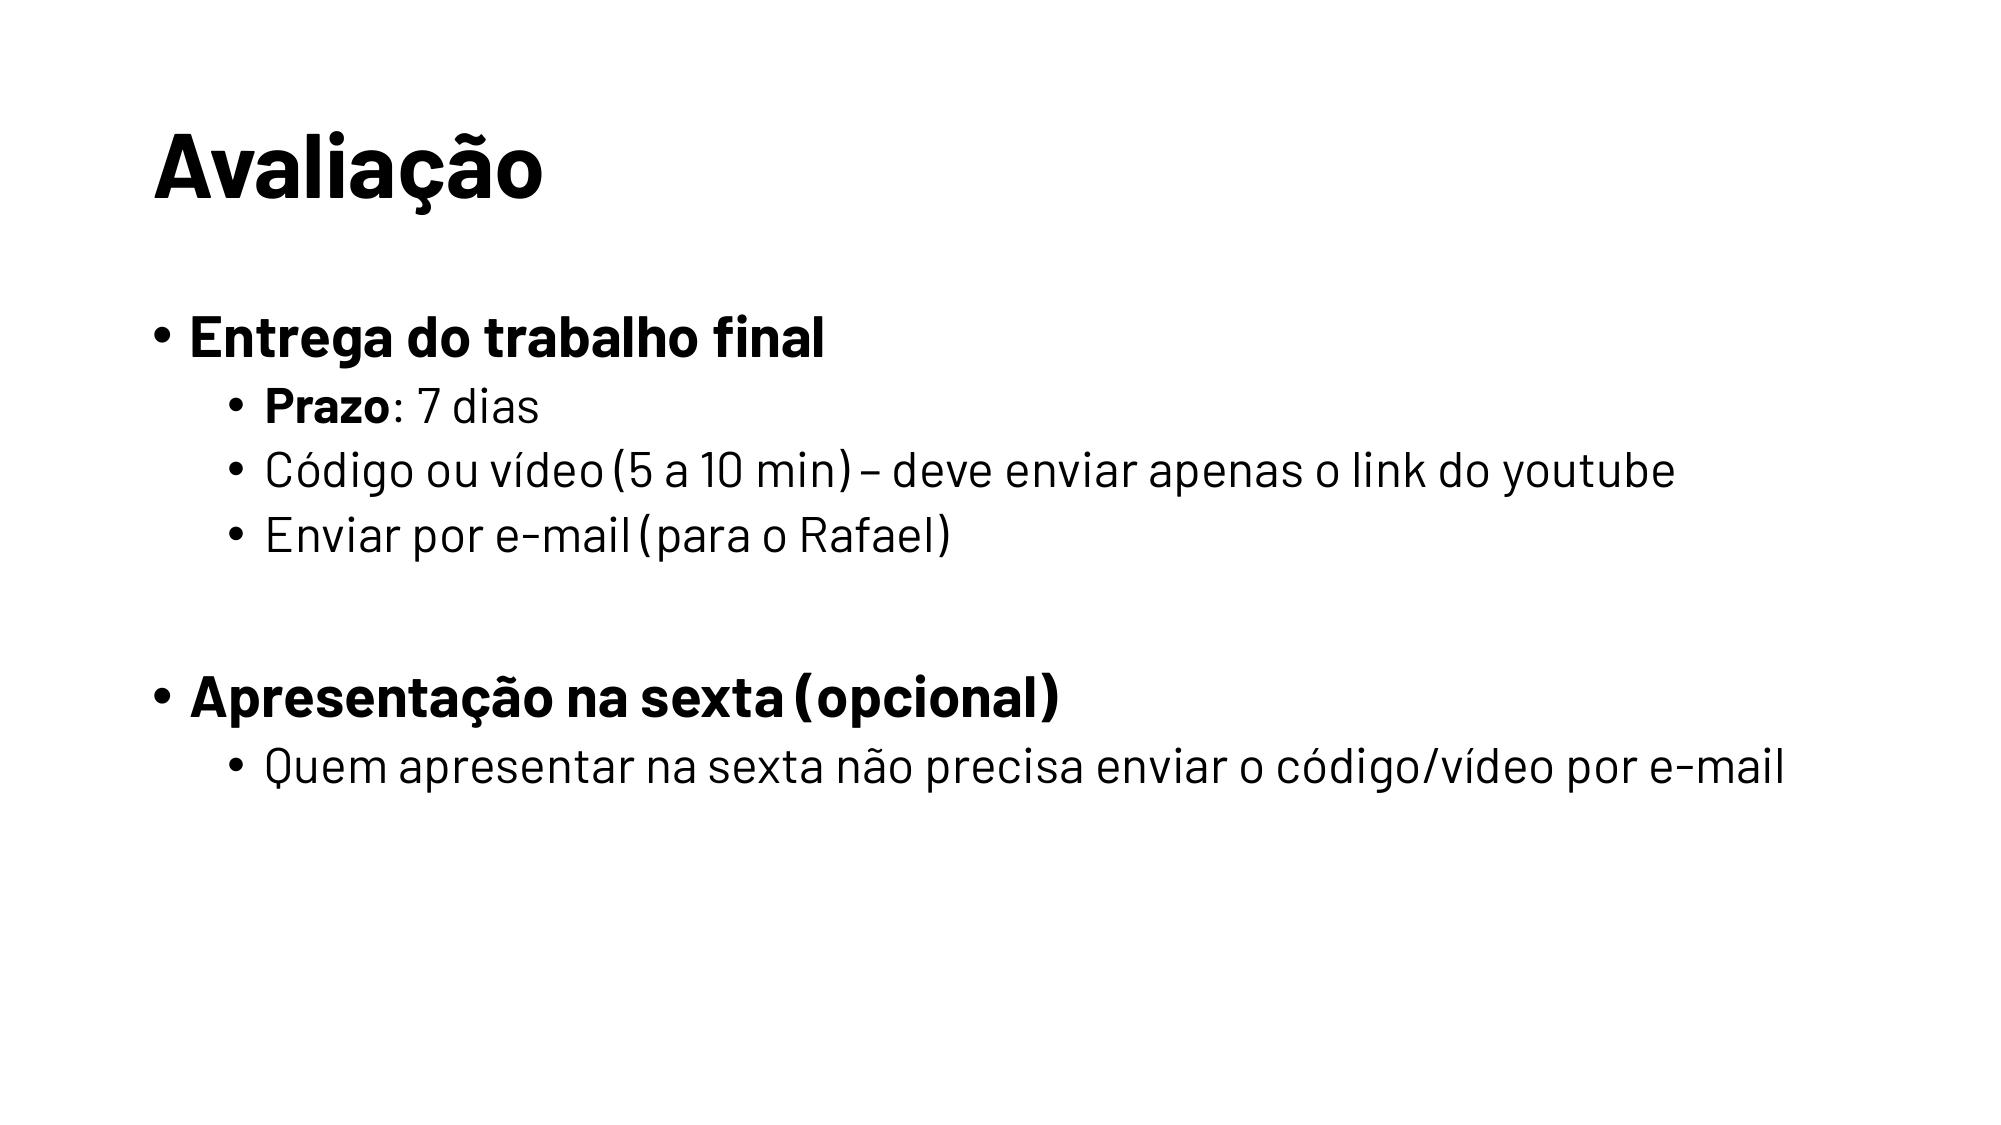

# Avaliação
Entrega do trabalho final
Prazo: 7 dias
Código ou vídeo (5 a 10 min) – deve enviar apenas o link do youtube
Enviar por e-mail (para o Rafael)

Apresentação na sexta (opcional)
Quem apresentar na sexta não precisa enviar o código/vídeo por e-mail